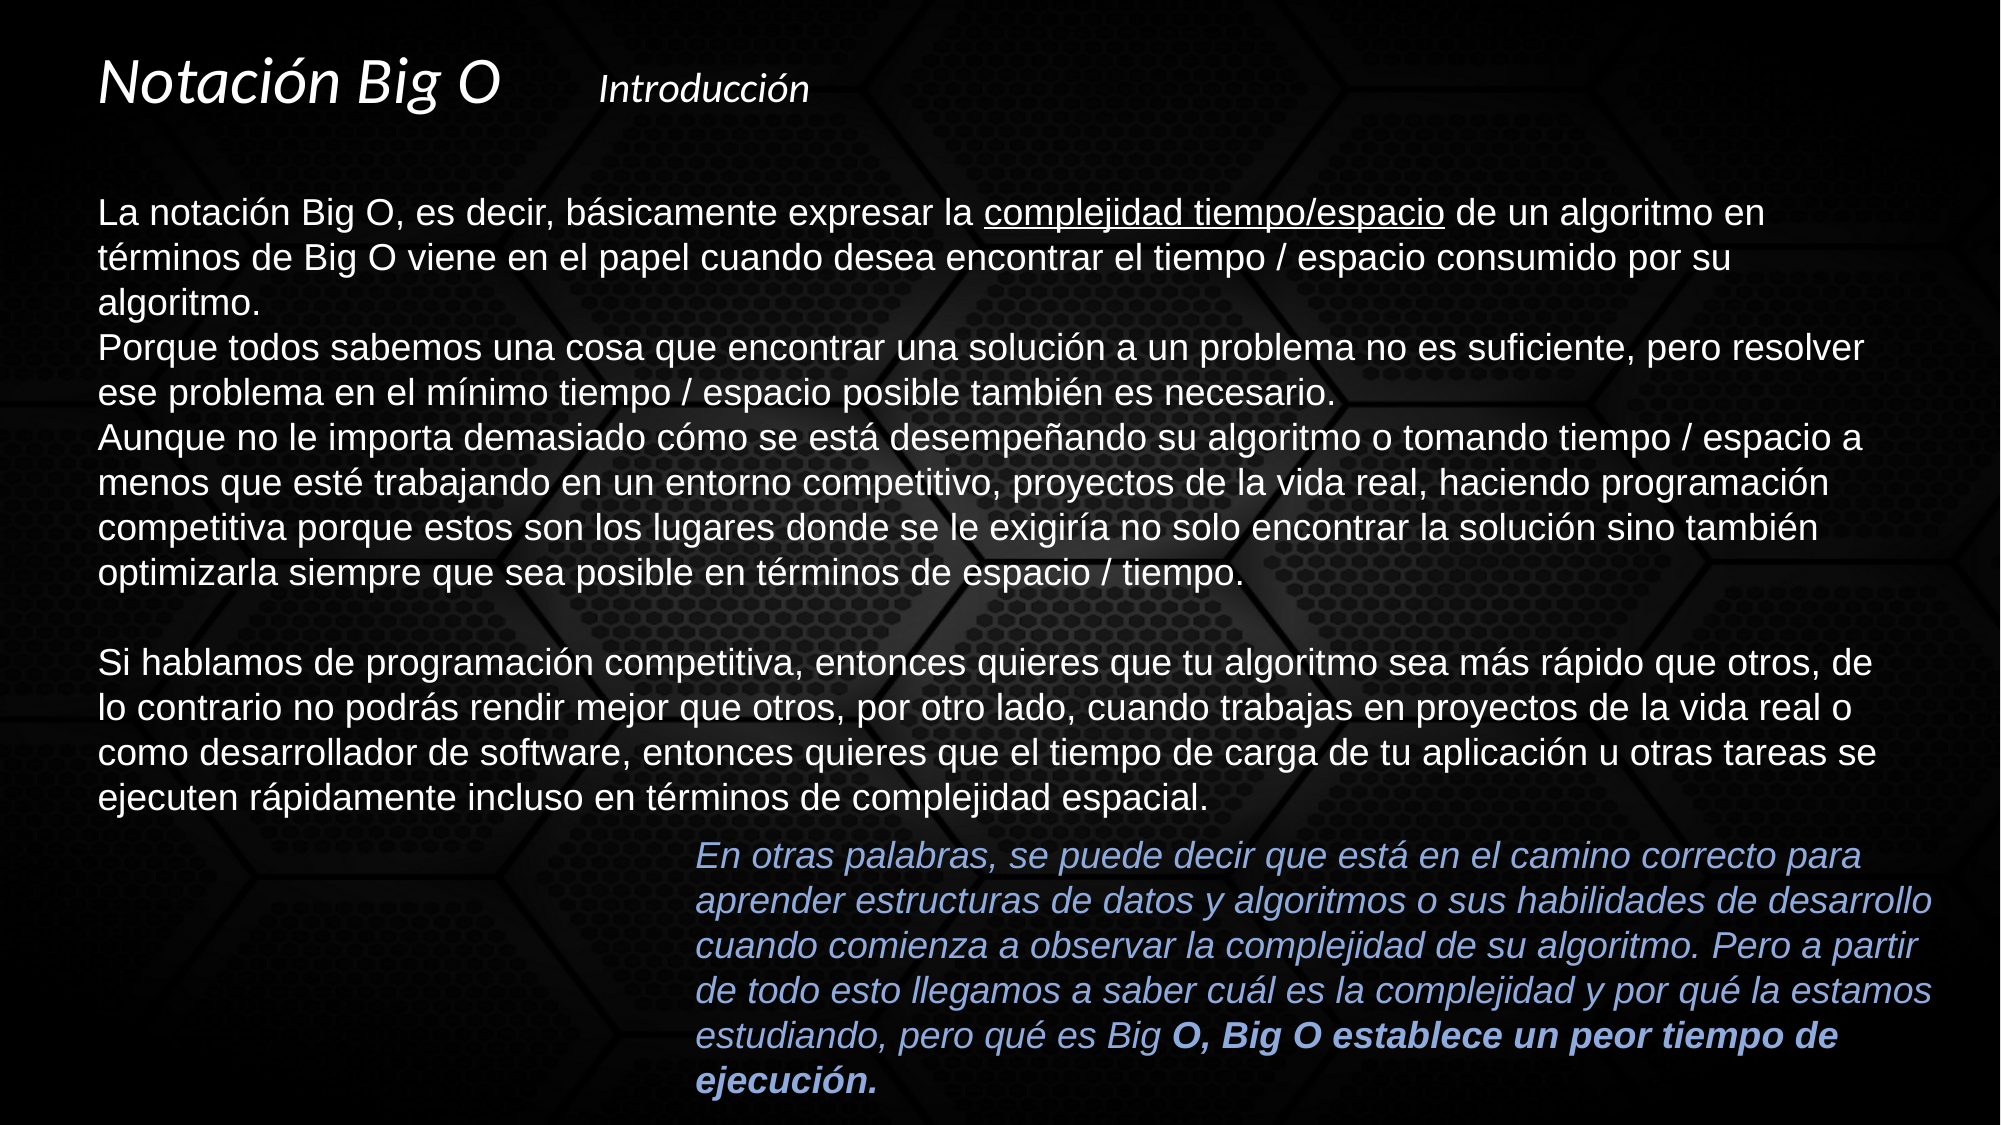

Notación Big O
Introducción
La notación Big O, es decir, básicamente expresar la complejidad tiempo/espacio de un algoritmo en términos de Big O viene en el papel cuando desea encontrar el tiempo / espacio consumido por su algoritmo.
Porque todos sabemos una cosa que encontrar una solución a un problema no es suficiente, pero resolver ese problema en el mínimo tiempo / espacio posible también es necesario.
Aunque no le importa demasiado cómo se está desempeñando su algoritmo o tomando tiempo / espacio a menos que esté trabajando en un entorno competitivo, proyectos de la vida real, haciendo programación competitiva porque estos son los lugares donde se le exigiría no solo encontrar la solución sino también optimizarla siempre que sea posible en términos de espacio / tiempo.
Si hablamos de programación competitiva, entonces quieres que tu algoritmo sea más rápido que otros, de lo contrario no podrás rendir mejor que otros, por otro lado, cuando trabajas en proyectos de la vida real o como desarrollador de software, entonces quieres que el tiempo de carga de tu aplicación u otras tareas se ejecuten rápidamente incluso en términos de complejidad espacial.
En otras palabras, se puede decir que está en el camino correcto para aprender estructuras de datos y algoritmos o sus habilidades de desarrollo cuando comienza a observar la complejidad de su algoritmo. Pero a partir de todo esto llegamos a saber cuál es la complejidad y por qué la estamos estudiando, pero qué es Big O, Big O establece un peor tiempo de ejecución.